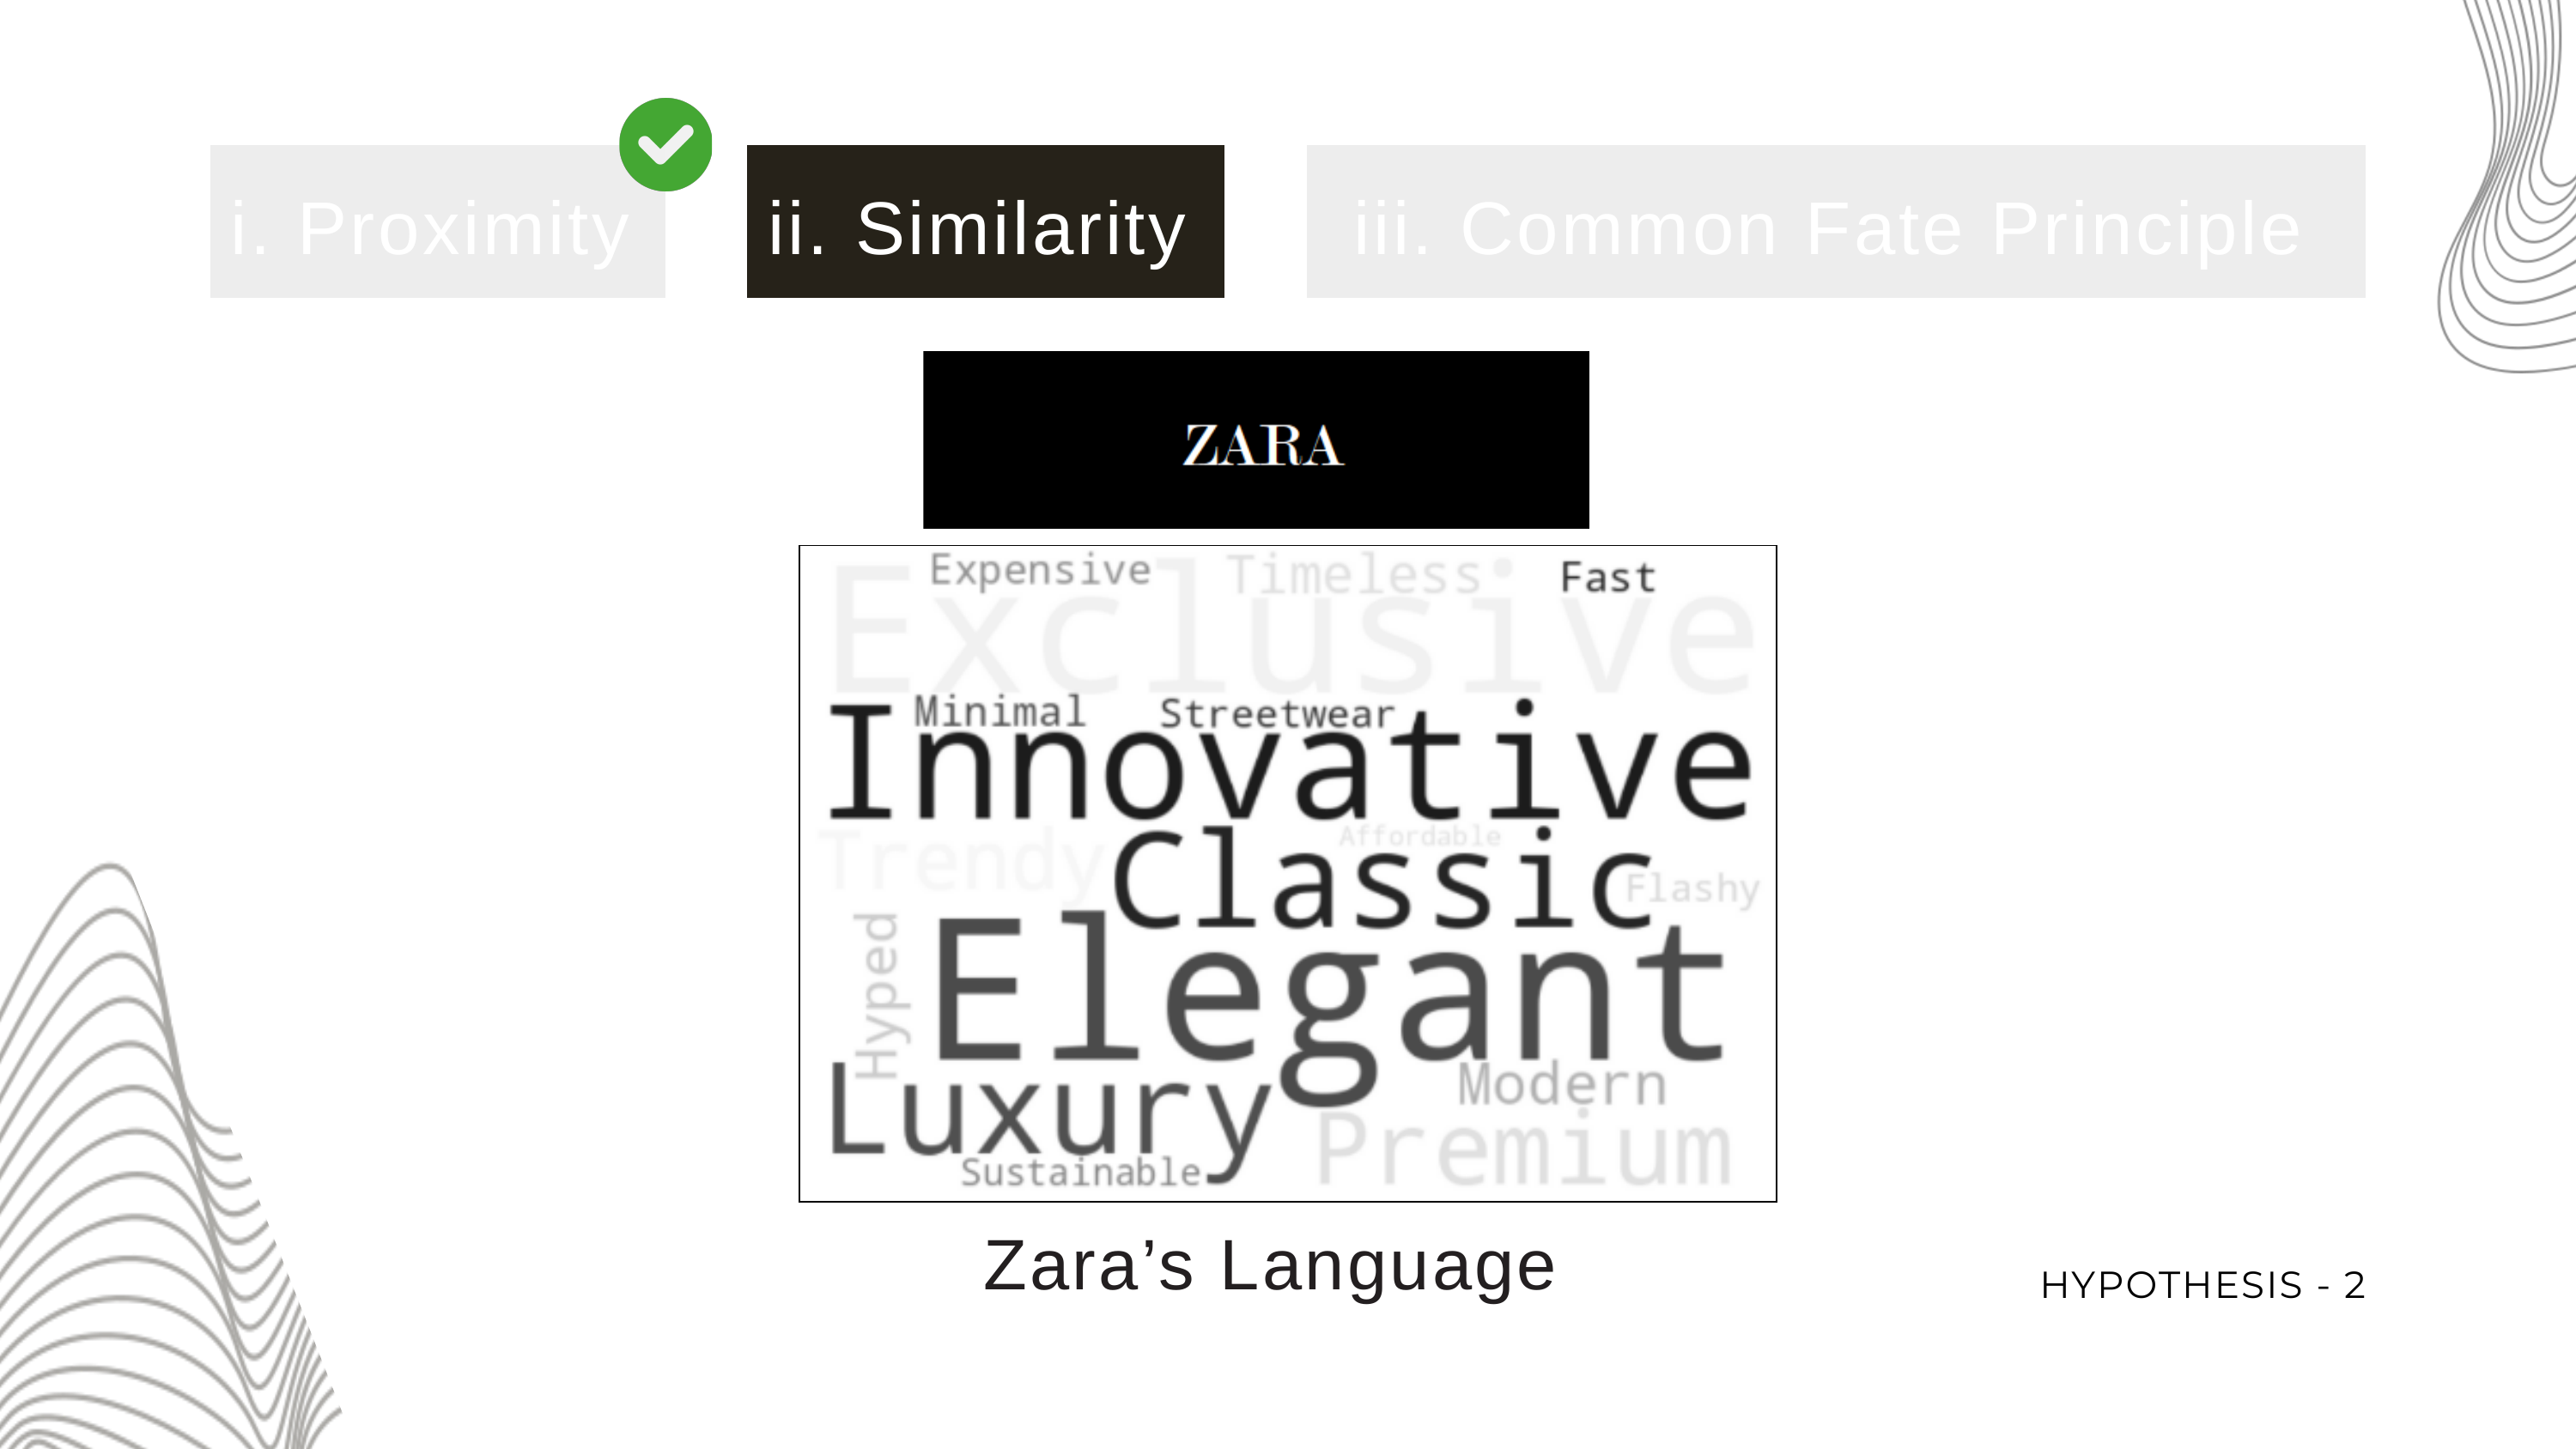

i. Proximity

ii. Similarity

iii. Common Fate Principle

Zara’s Language
HYPOTHESIS - 2